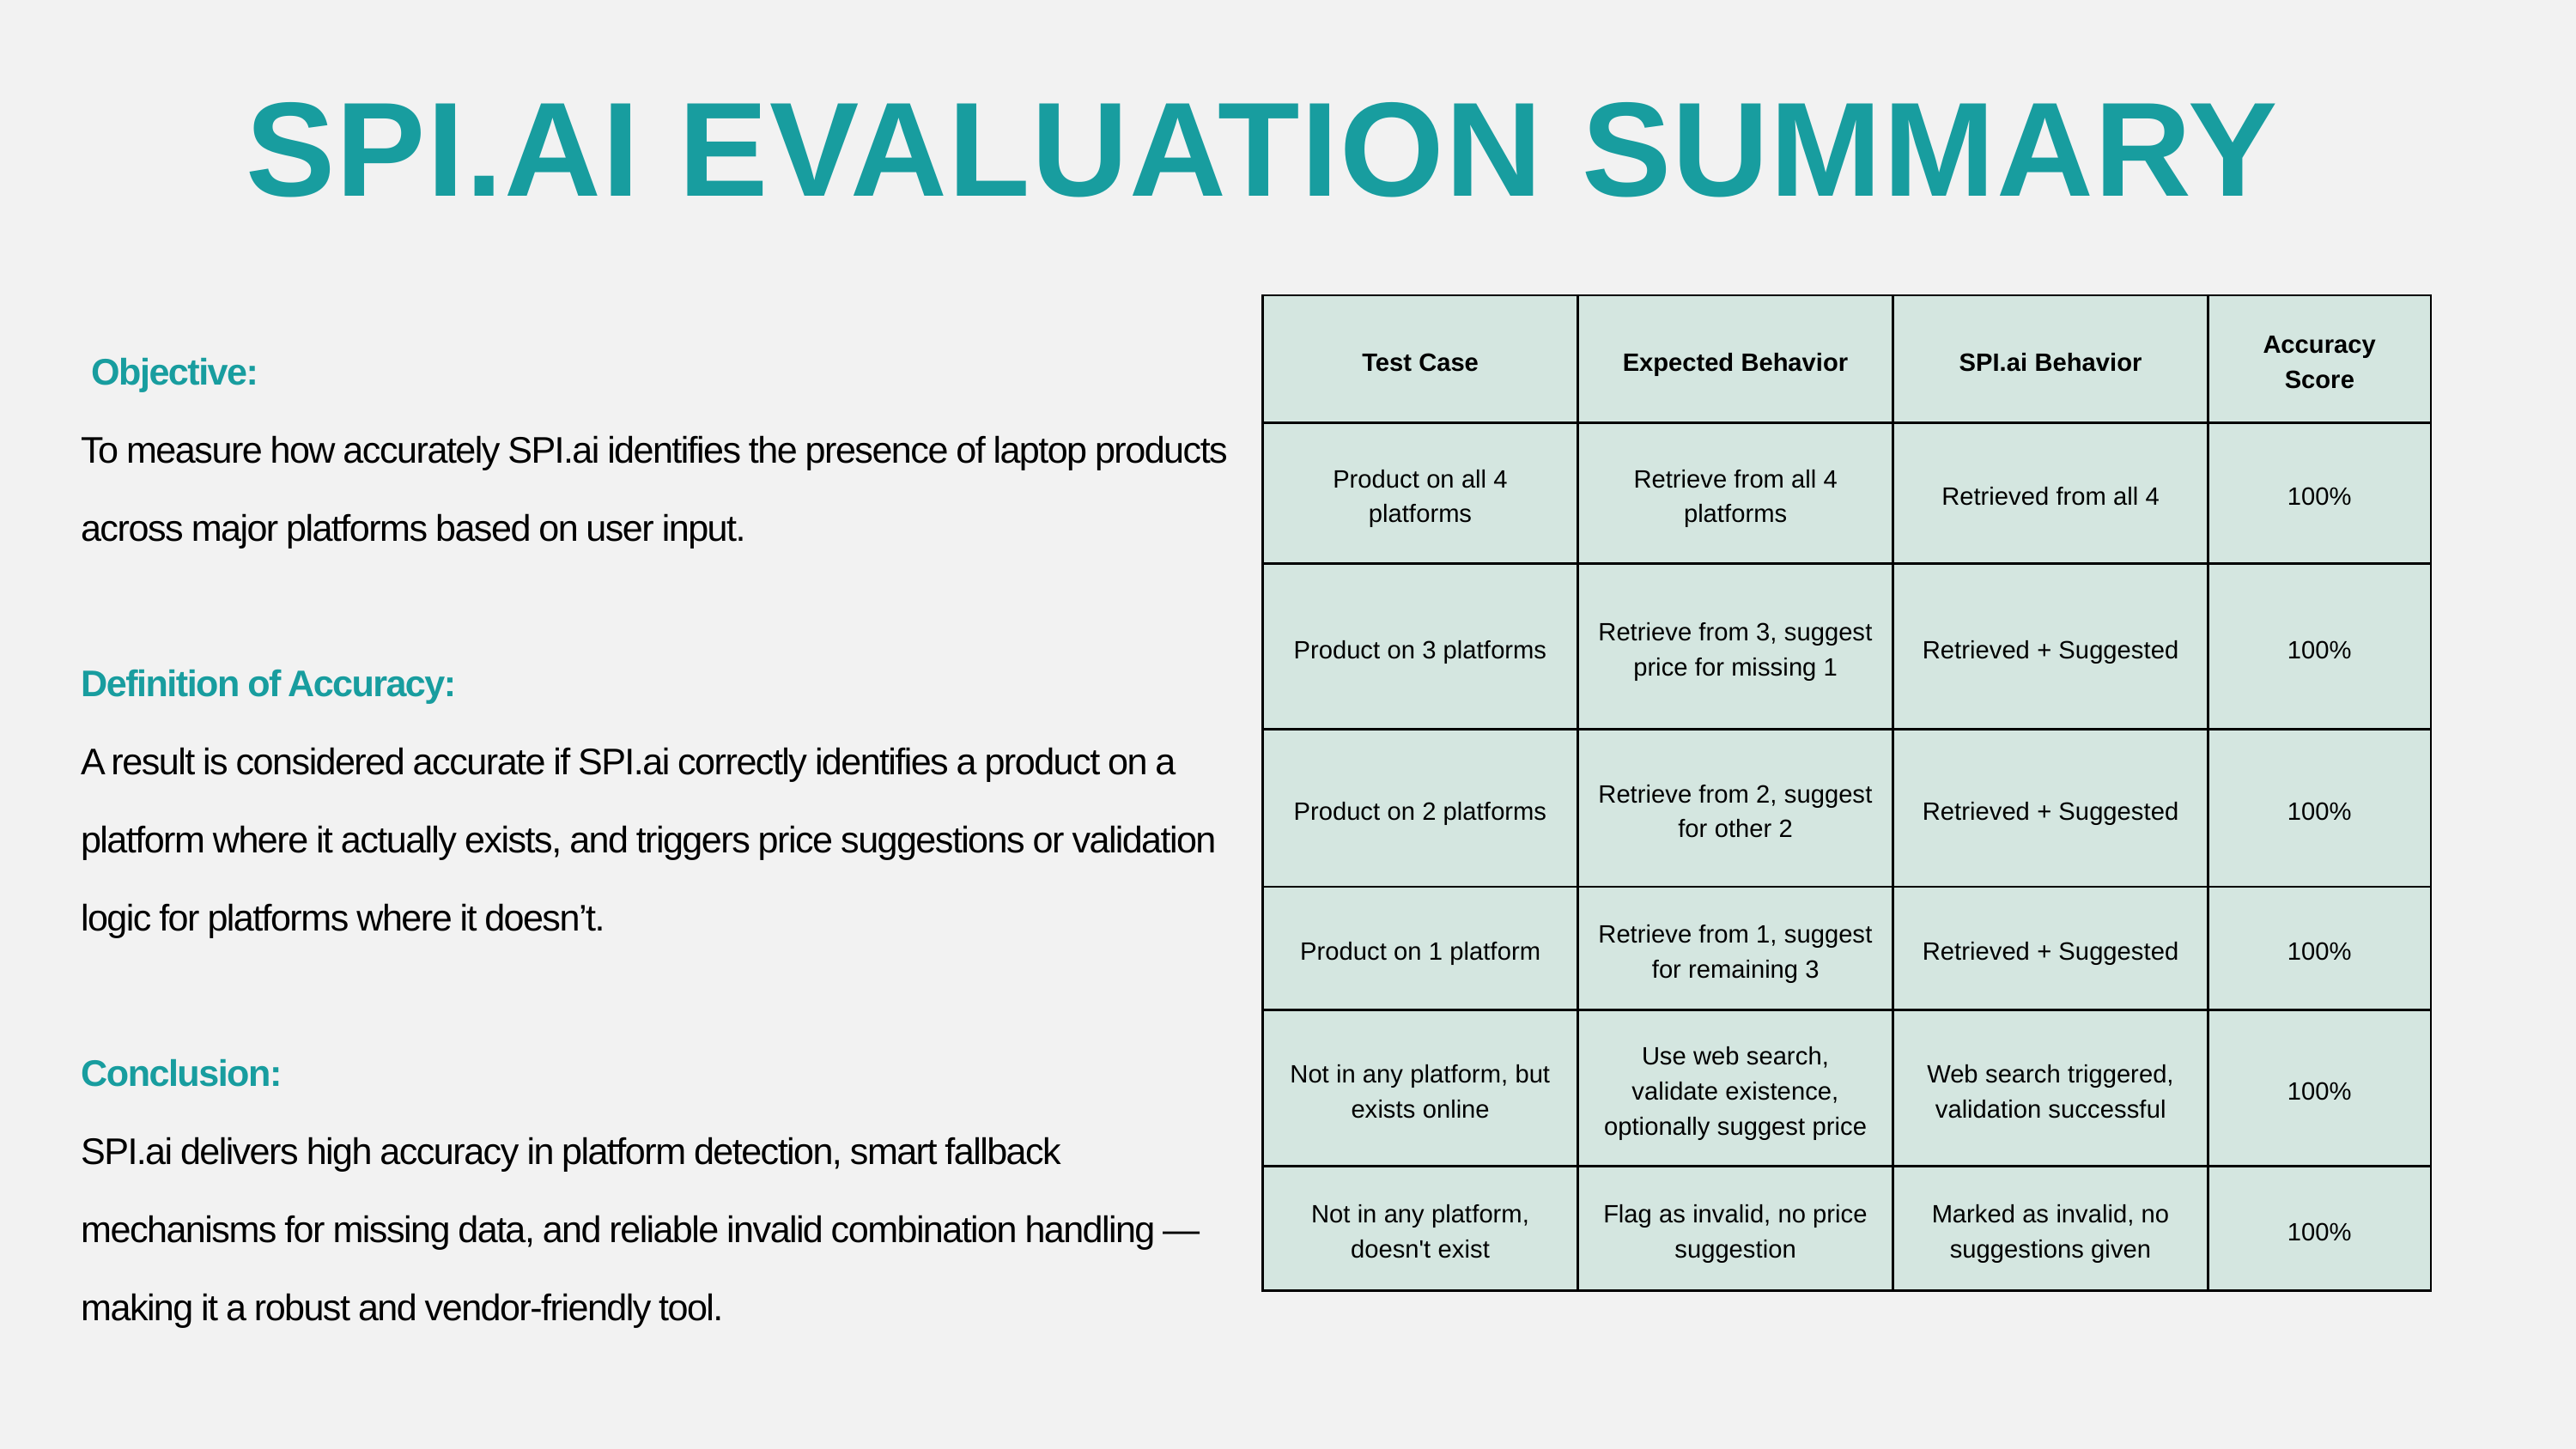

SPI.AI EVALUATION SUMMARY

 Objective:
To measure how accurately SPI.ai identifies the presence of laptop products across major platforms based on user input.

Definition of Accuracy:
A result is considered accurate if SPI.ai correctly identifies a product on a platform where it actually exists, and triggers price suggestions or validation logic for platforms where it doesn’t.

Conclusion:
SPI.ai delivers high accuracy in platform detection, smart fallback mechanisms for missing data, and reliable invalid combination handling — making it a robust and vendor-friendly tool.
| Test Case | Expected Behavior | SPI.ai Behavior | Accuracy Score |
| --- | --- | --- | --- |
| Product on all 4 platforms | Retrieve from all 4 platforms | Retrieved from all 4 | 100% |
| Product on 3 platforms | Retrieve from 3, suggest price for missing 1 | Retrieved + Suggested | 100% |
| Product on 2 platforms | Retrieve from 2, suggest for other 2 | Retrieved + Suggested | 100% |
| Product on 1 platform | Retrieve from 1, suggest for remaining 3 | Retrieved + Suggested | 100% |
| Not in any platform, but exists online | Use web search, validate existence, optionally suggest price | Web search triggered, validation successful | 100% |
| Not in any platform, doesn't exist | Flag as invalid, no price suggestion | Marked as invalid, no suggestions given | 100% |